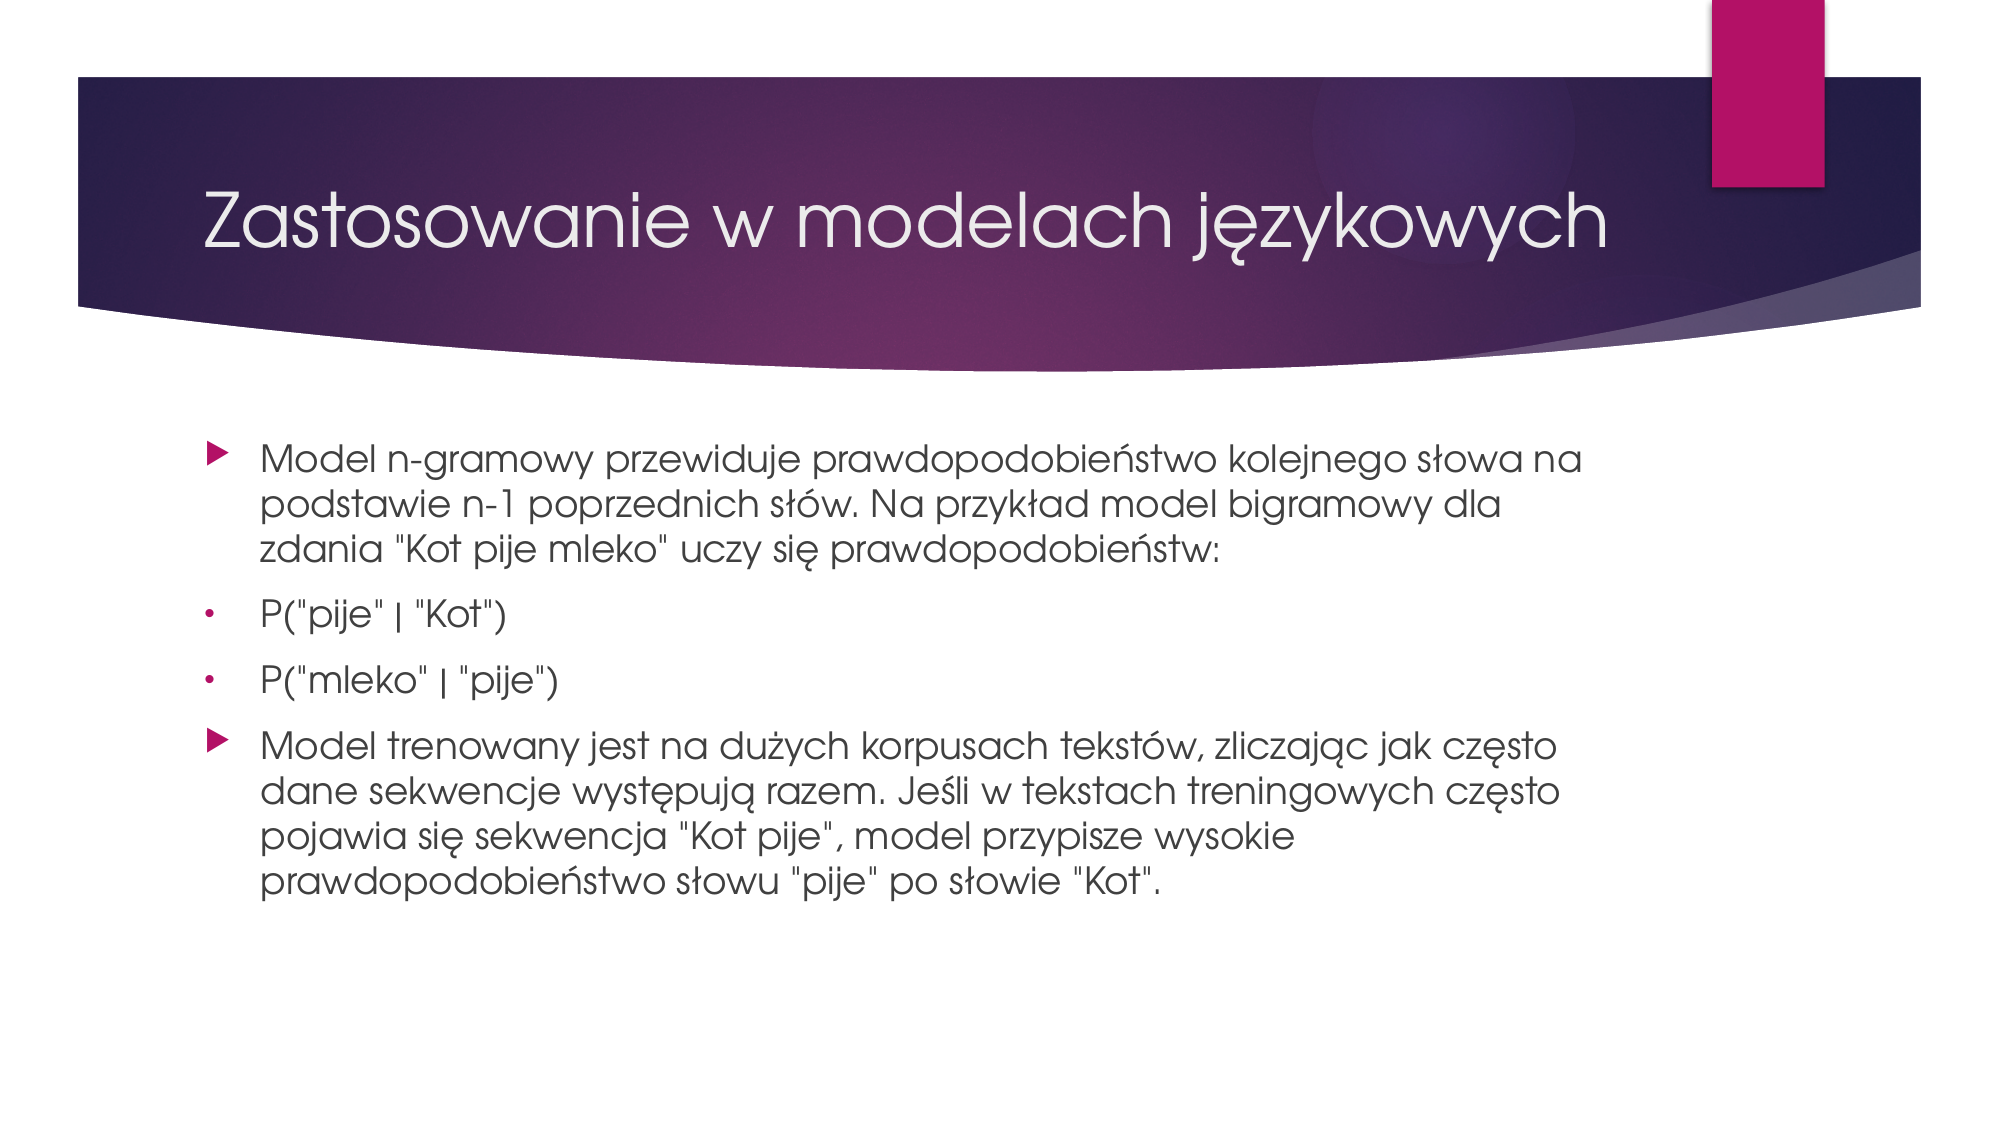

# Zastosowanie w modelach językowych
Model n-gramowy przewiduje prawdopodobieństwo kolejnego słowa na podstawie n-1 poprzednich słów. Na przykład model bigramowy dla zdania "Kot pije mleko" uczy się prawdopodobieństw:
P("pije" | "Kot")
P("mleko" | "pije")
Model trenowany jest na dużych korpusach tekstów, zliczając jak często dane sekwencje występują razem. Jeśli w tekstach treningowych często pojawia się sekwencja "Kot pije", model przypisze wysokie prawdopodobieństwo słowu "pije" po słowie "Kot".